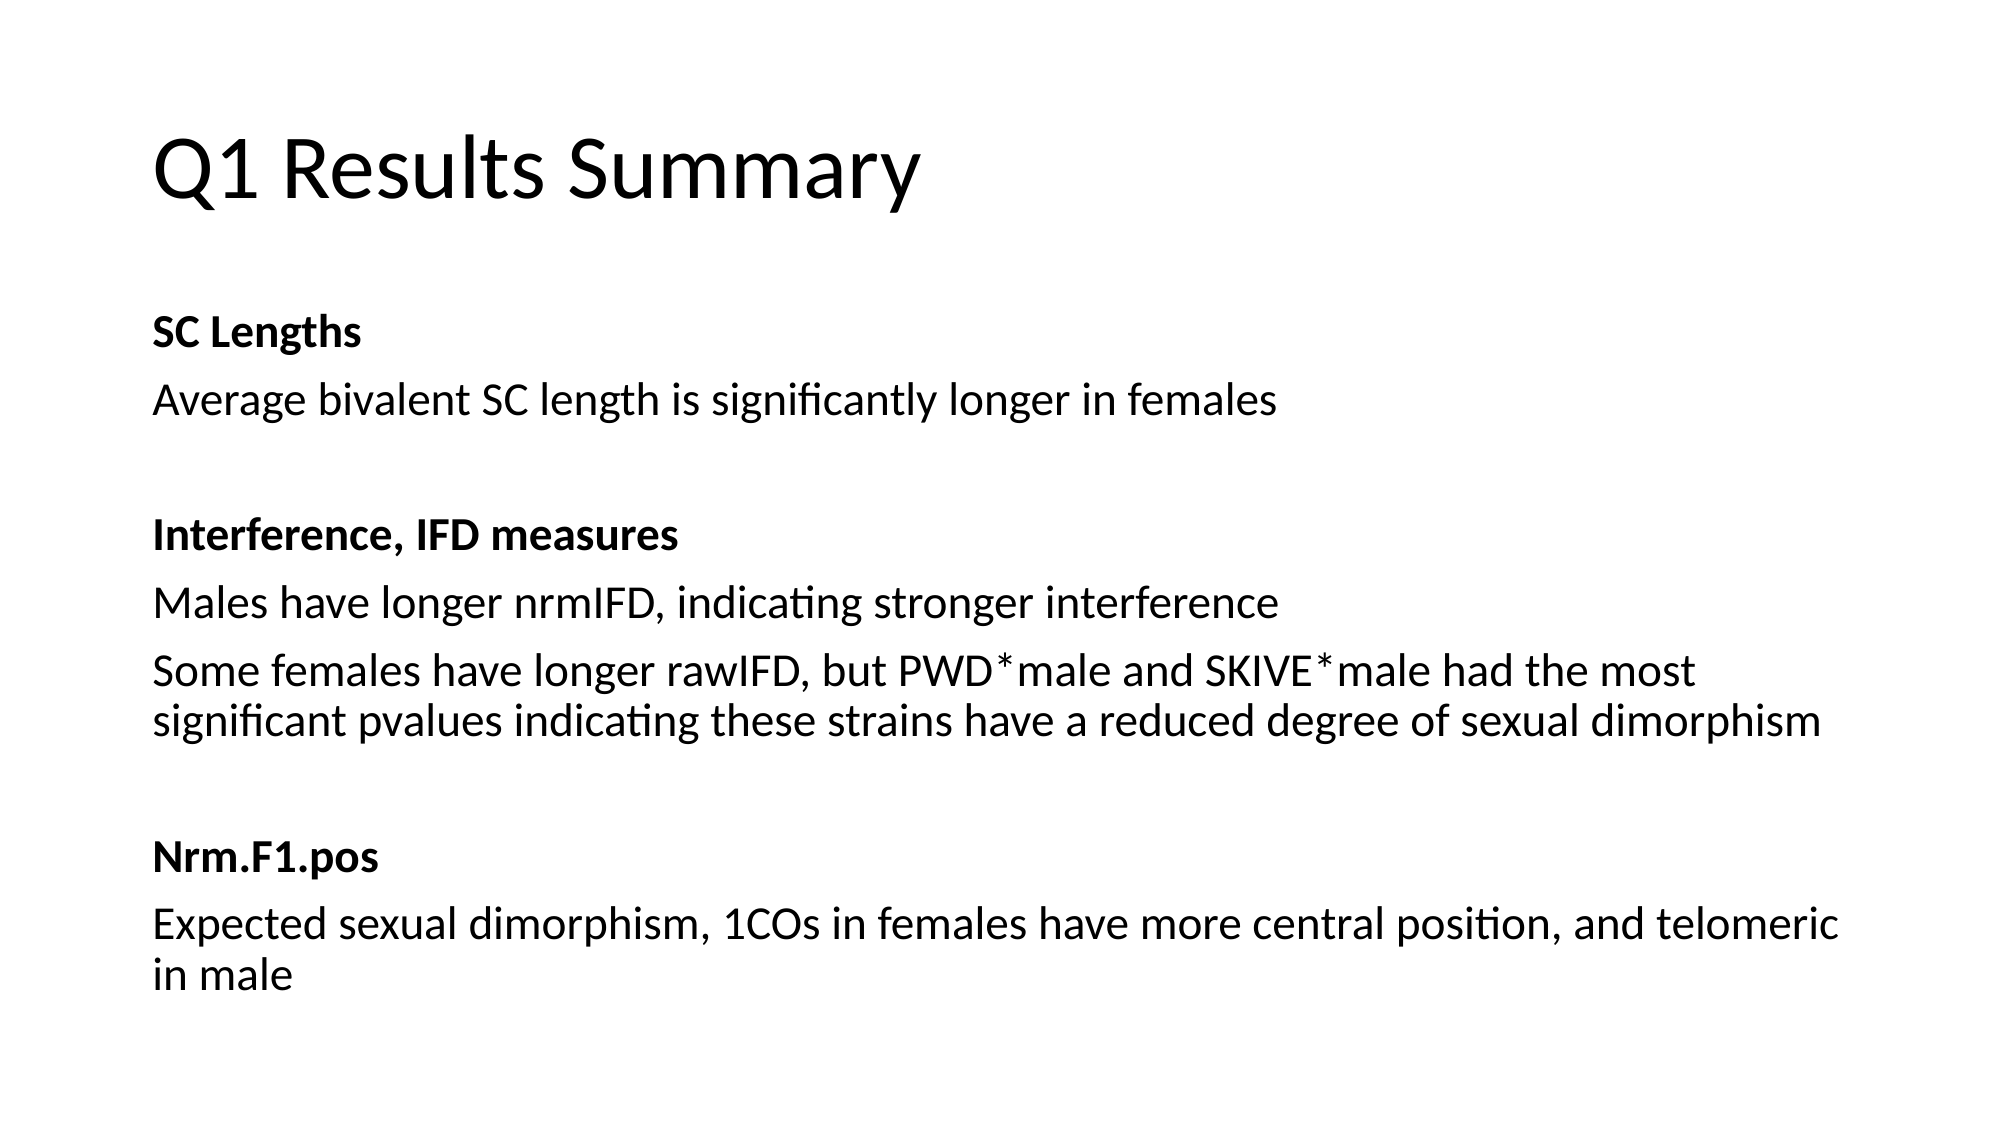

# Q1 Results Summary
SC Lengths
Average bivalent SC length is significantly longer in females

Interference, IFD measures
Males have longer nrmIFD, indicating stronger interference
Some females have longer rawIFD, but PWD*male and SKIVE*male had the most significant pvalues indicating these strains have a reduced degree of sexual dimorphism

Nrm.F1.pos
Expected sexual dimorphism, 1COs in females have more central position, and telomeric in male